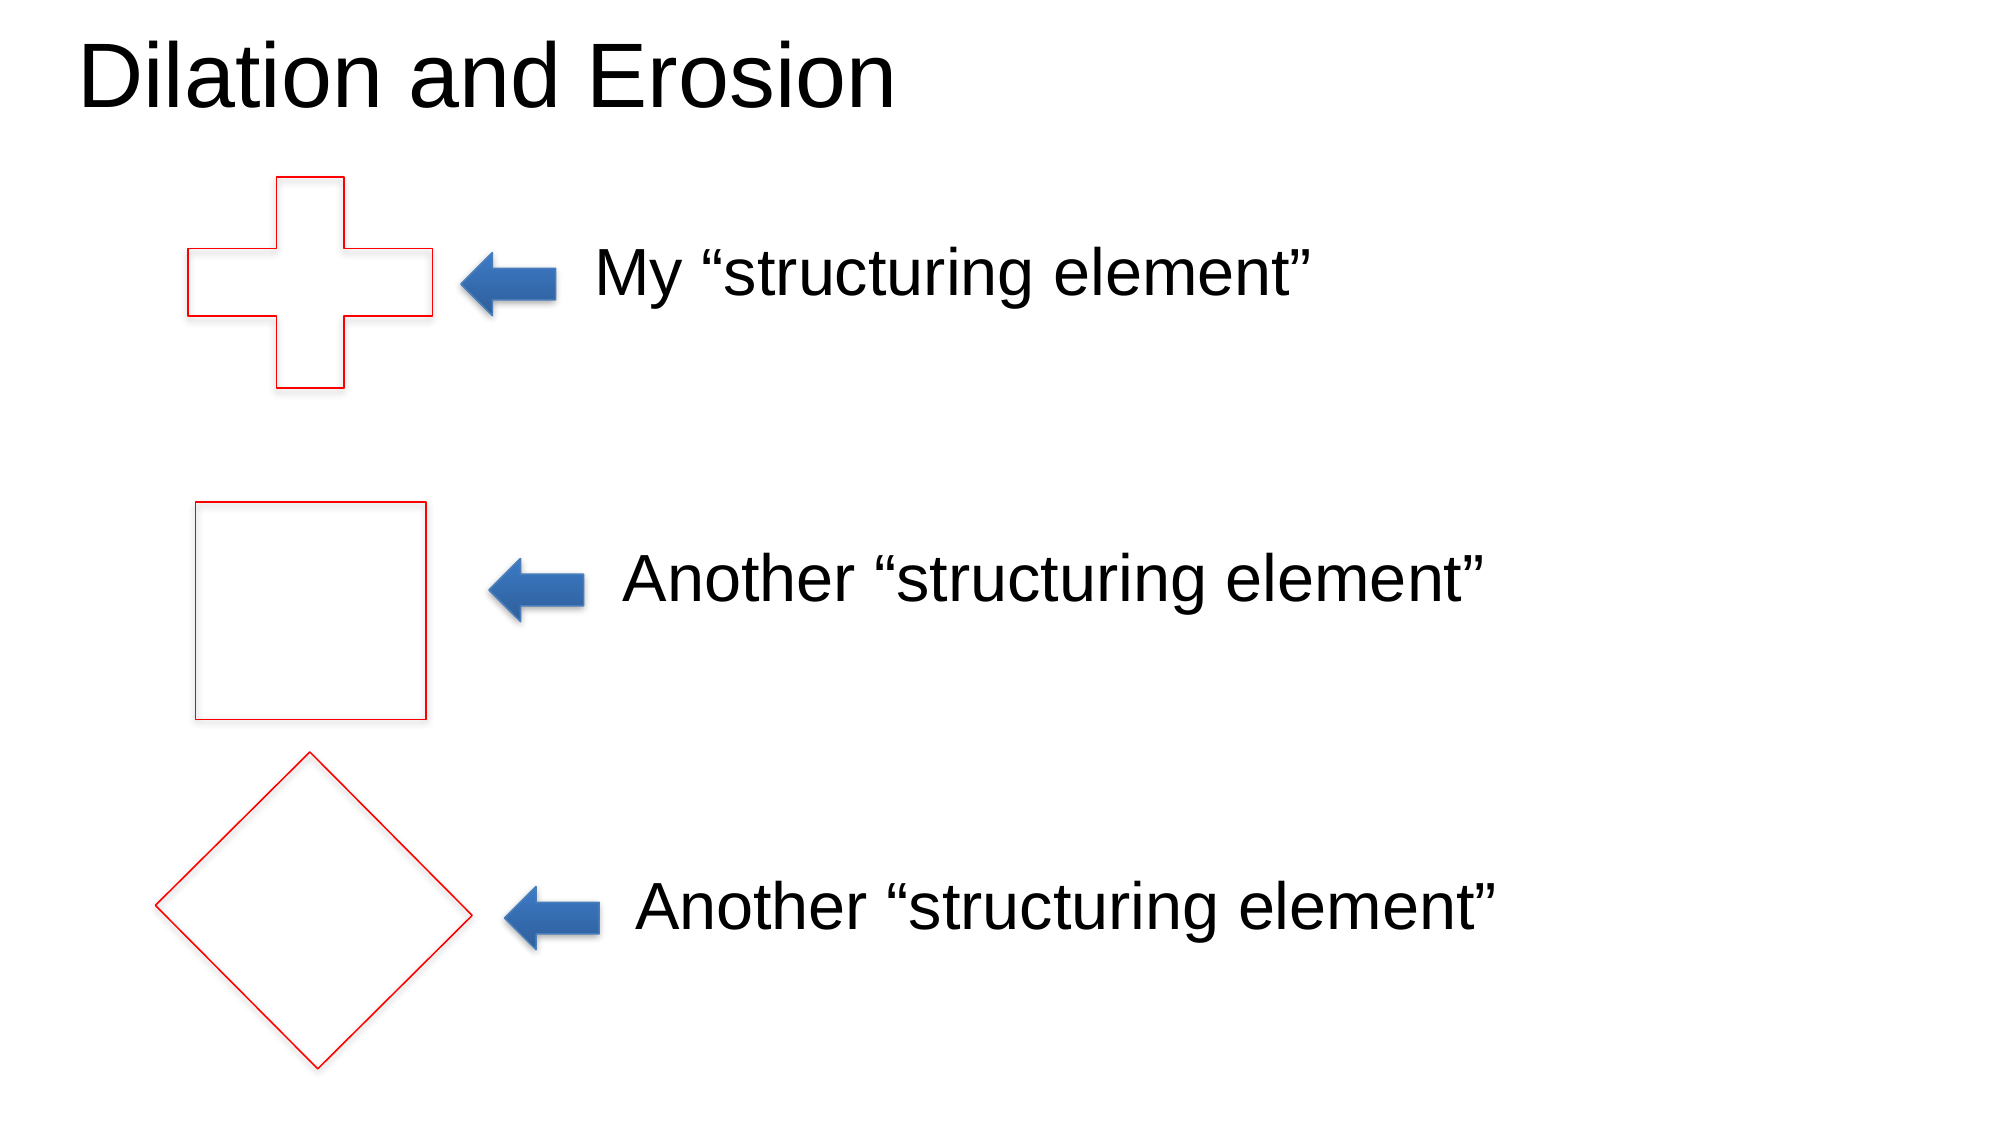

# Dilation and Erosion

My “structuring element”

Another “structuring element”

Another “structuring element”